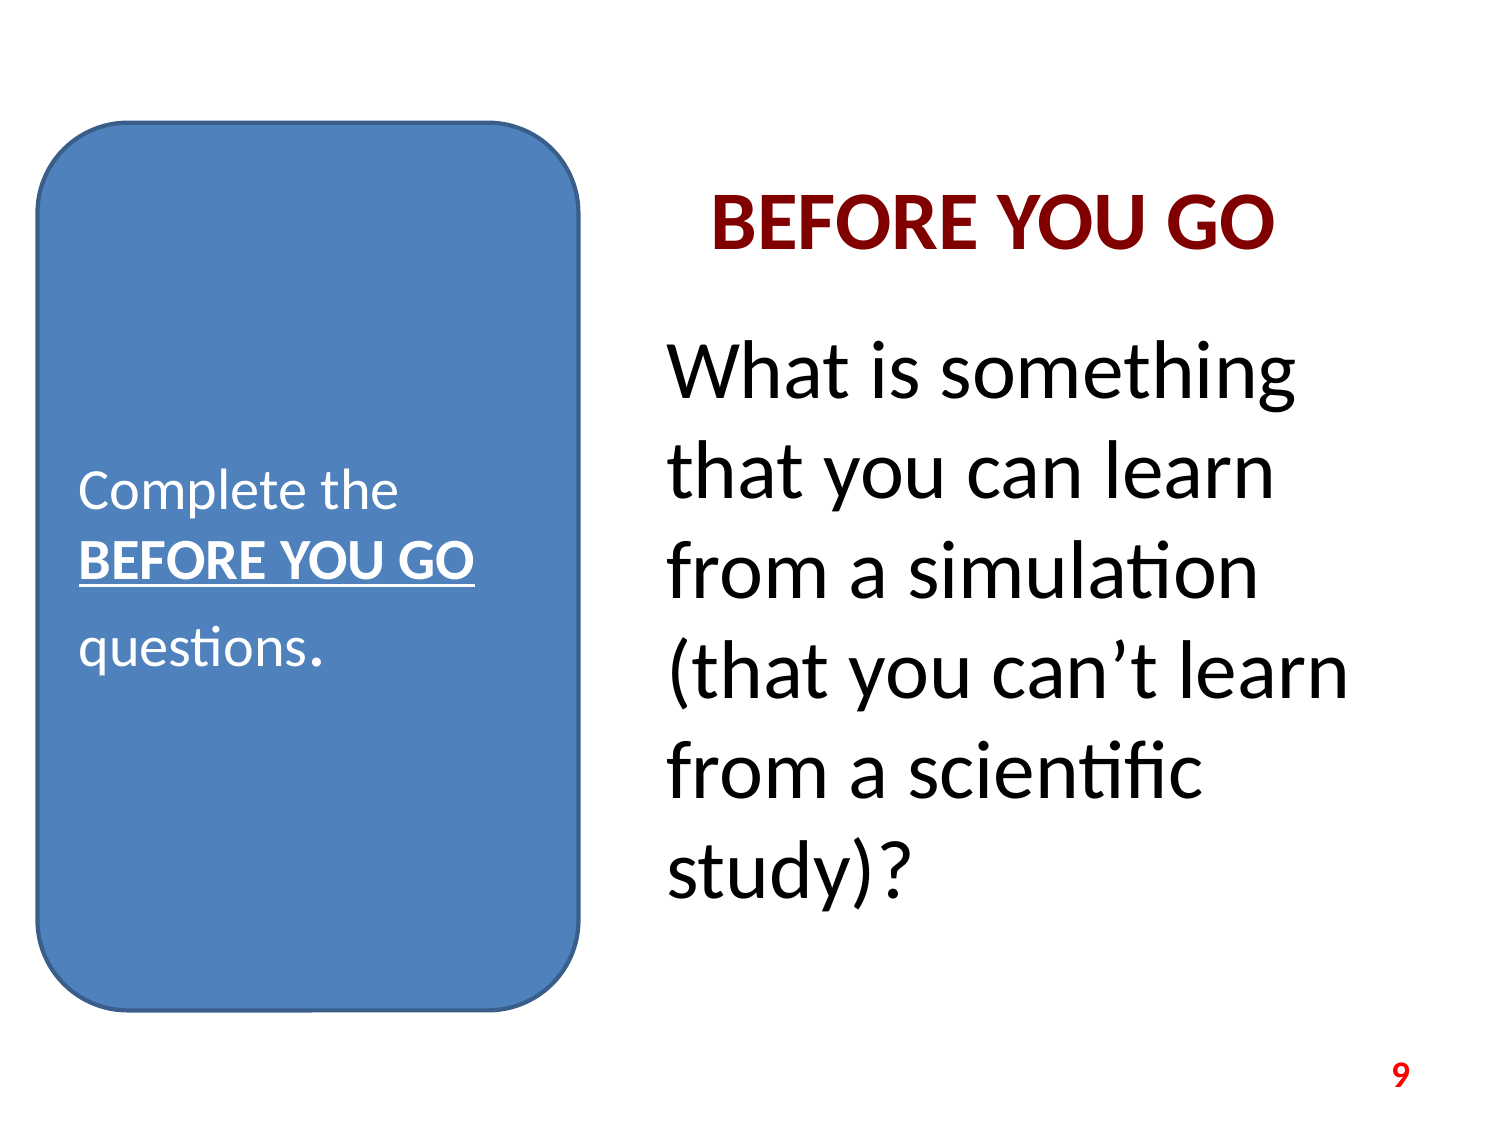

Complete the BEFORE YOU GO questions.
# BEFORE YOU GO
What is something that you can learn from a simulation (that you can’t learn from a scientific study)?

9